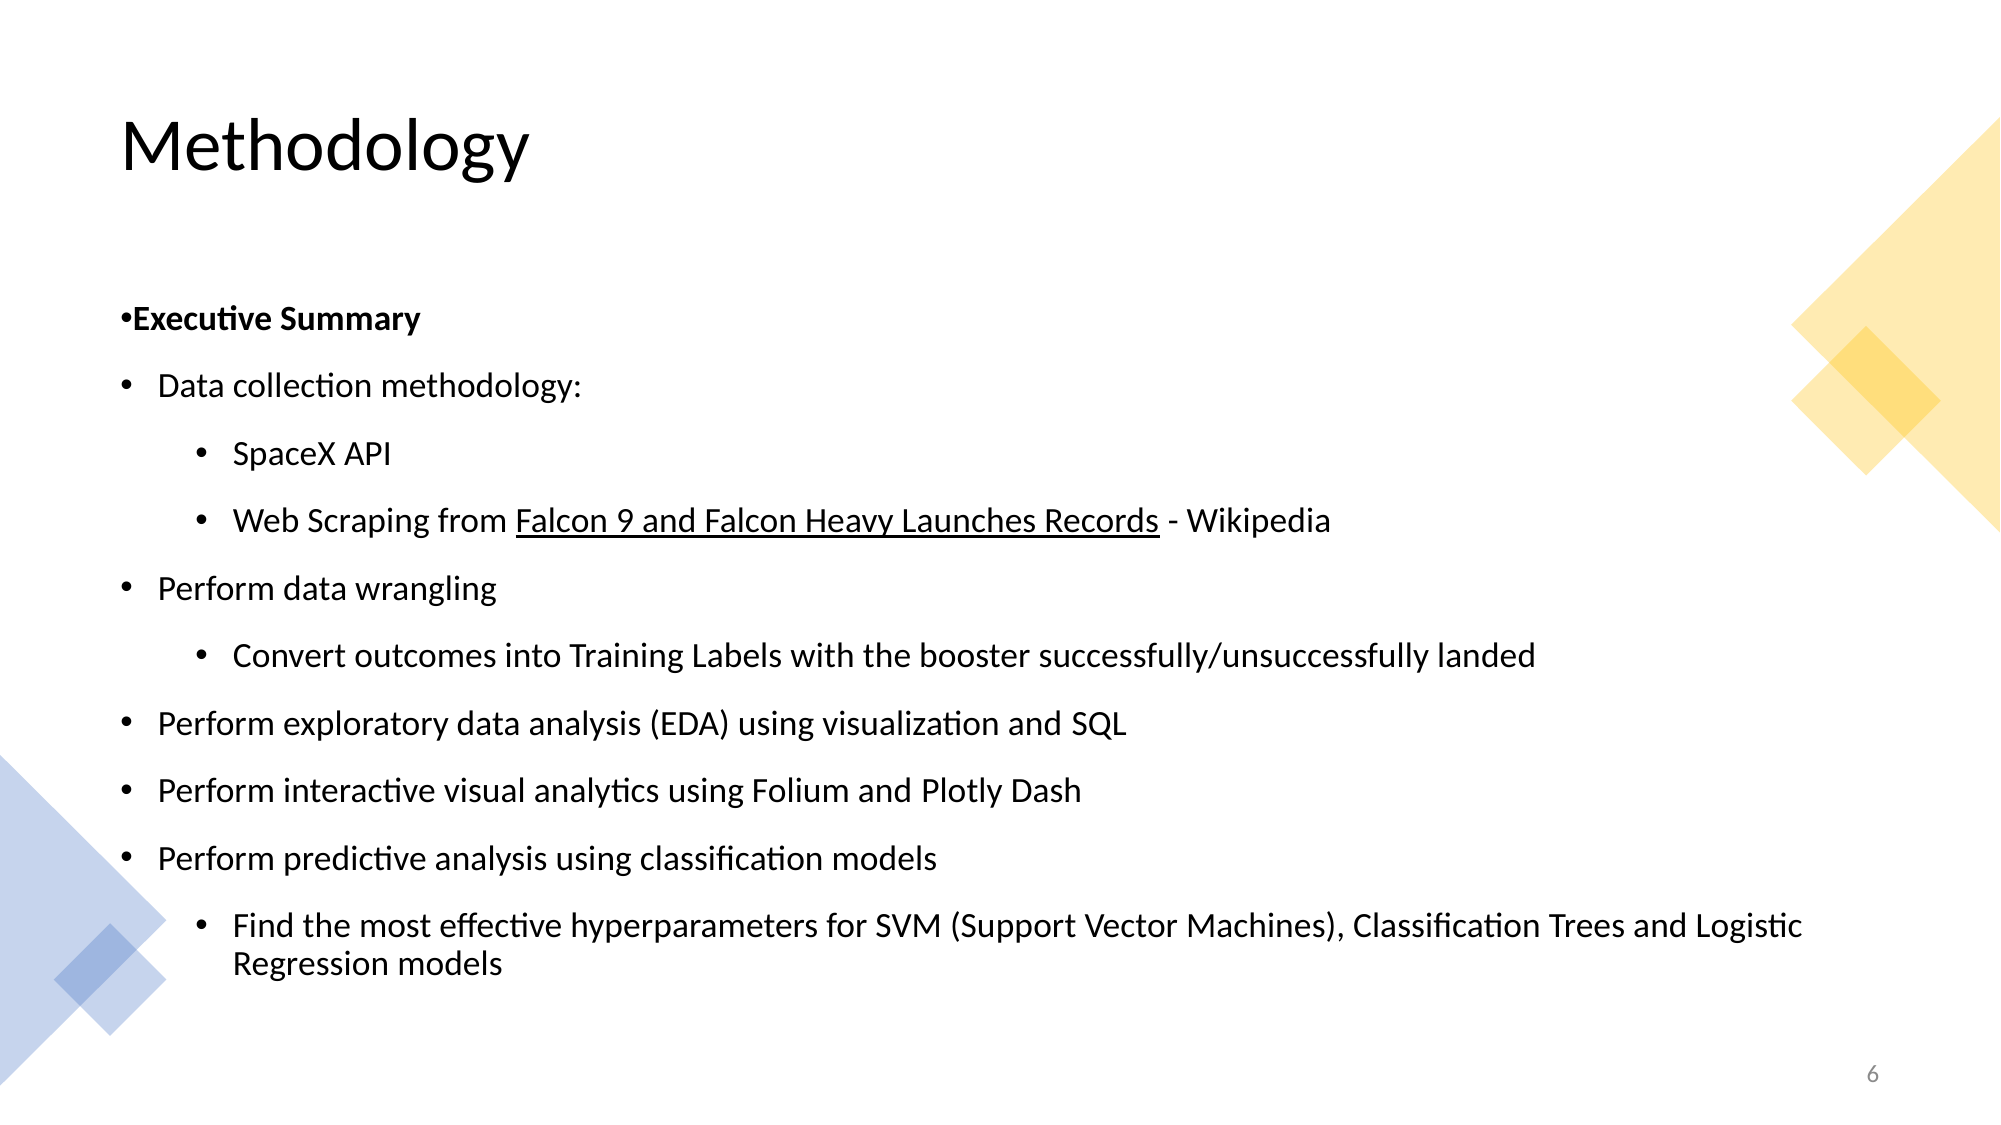

Methodology

Executive Summary
Data collection methodology:
SpaceX API
Web Scraping from Falcon 9 and Falcon Heavy Launches Records - Wikipedia
Perform data wrangling
Convert outcomes into Training Labels with the booster successfully/unsuccessfully landed
Perform exploratory data analysis (EDA) using visualization and SQL
Perform interactive visual analytics using Folium and Plotly Dash
Perform predictive analysis using classification models
Find the most effective hyperparameters for SVM (Support Vector Machines), Classification Trees and Logistic Regression models

6